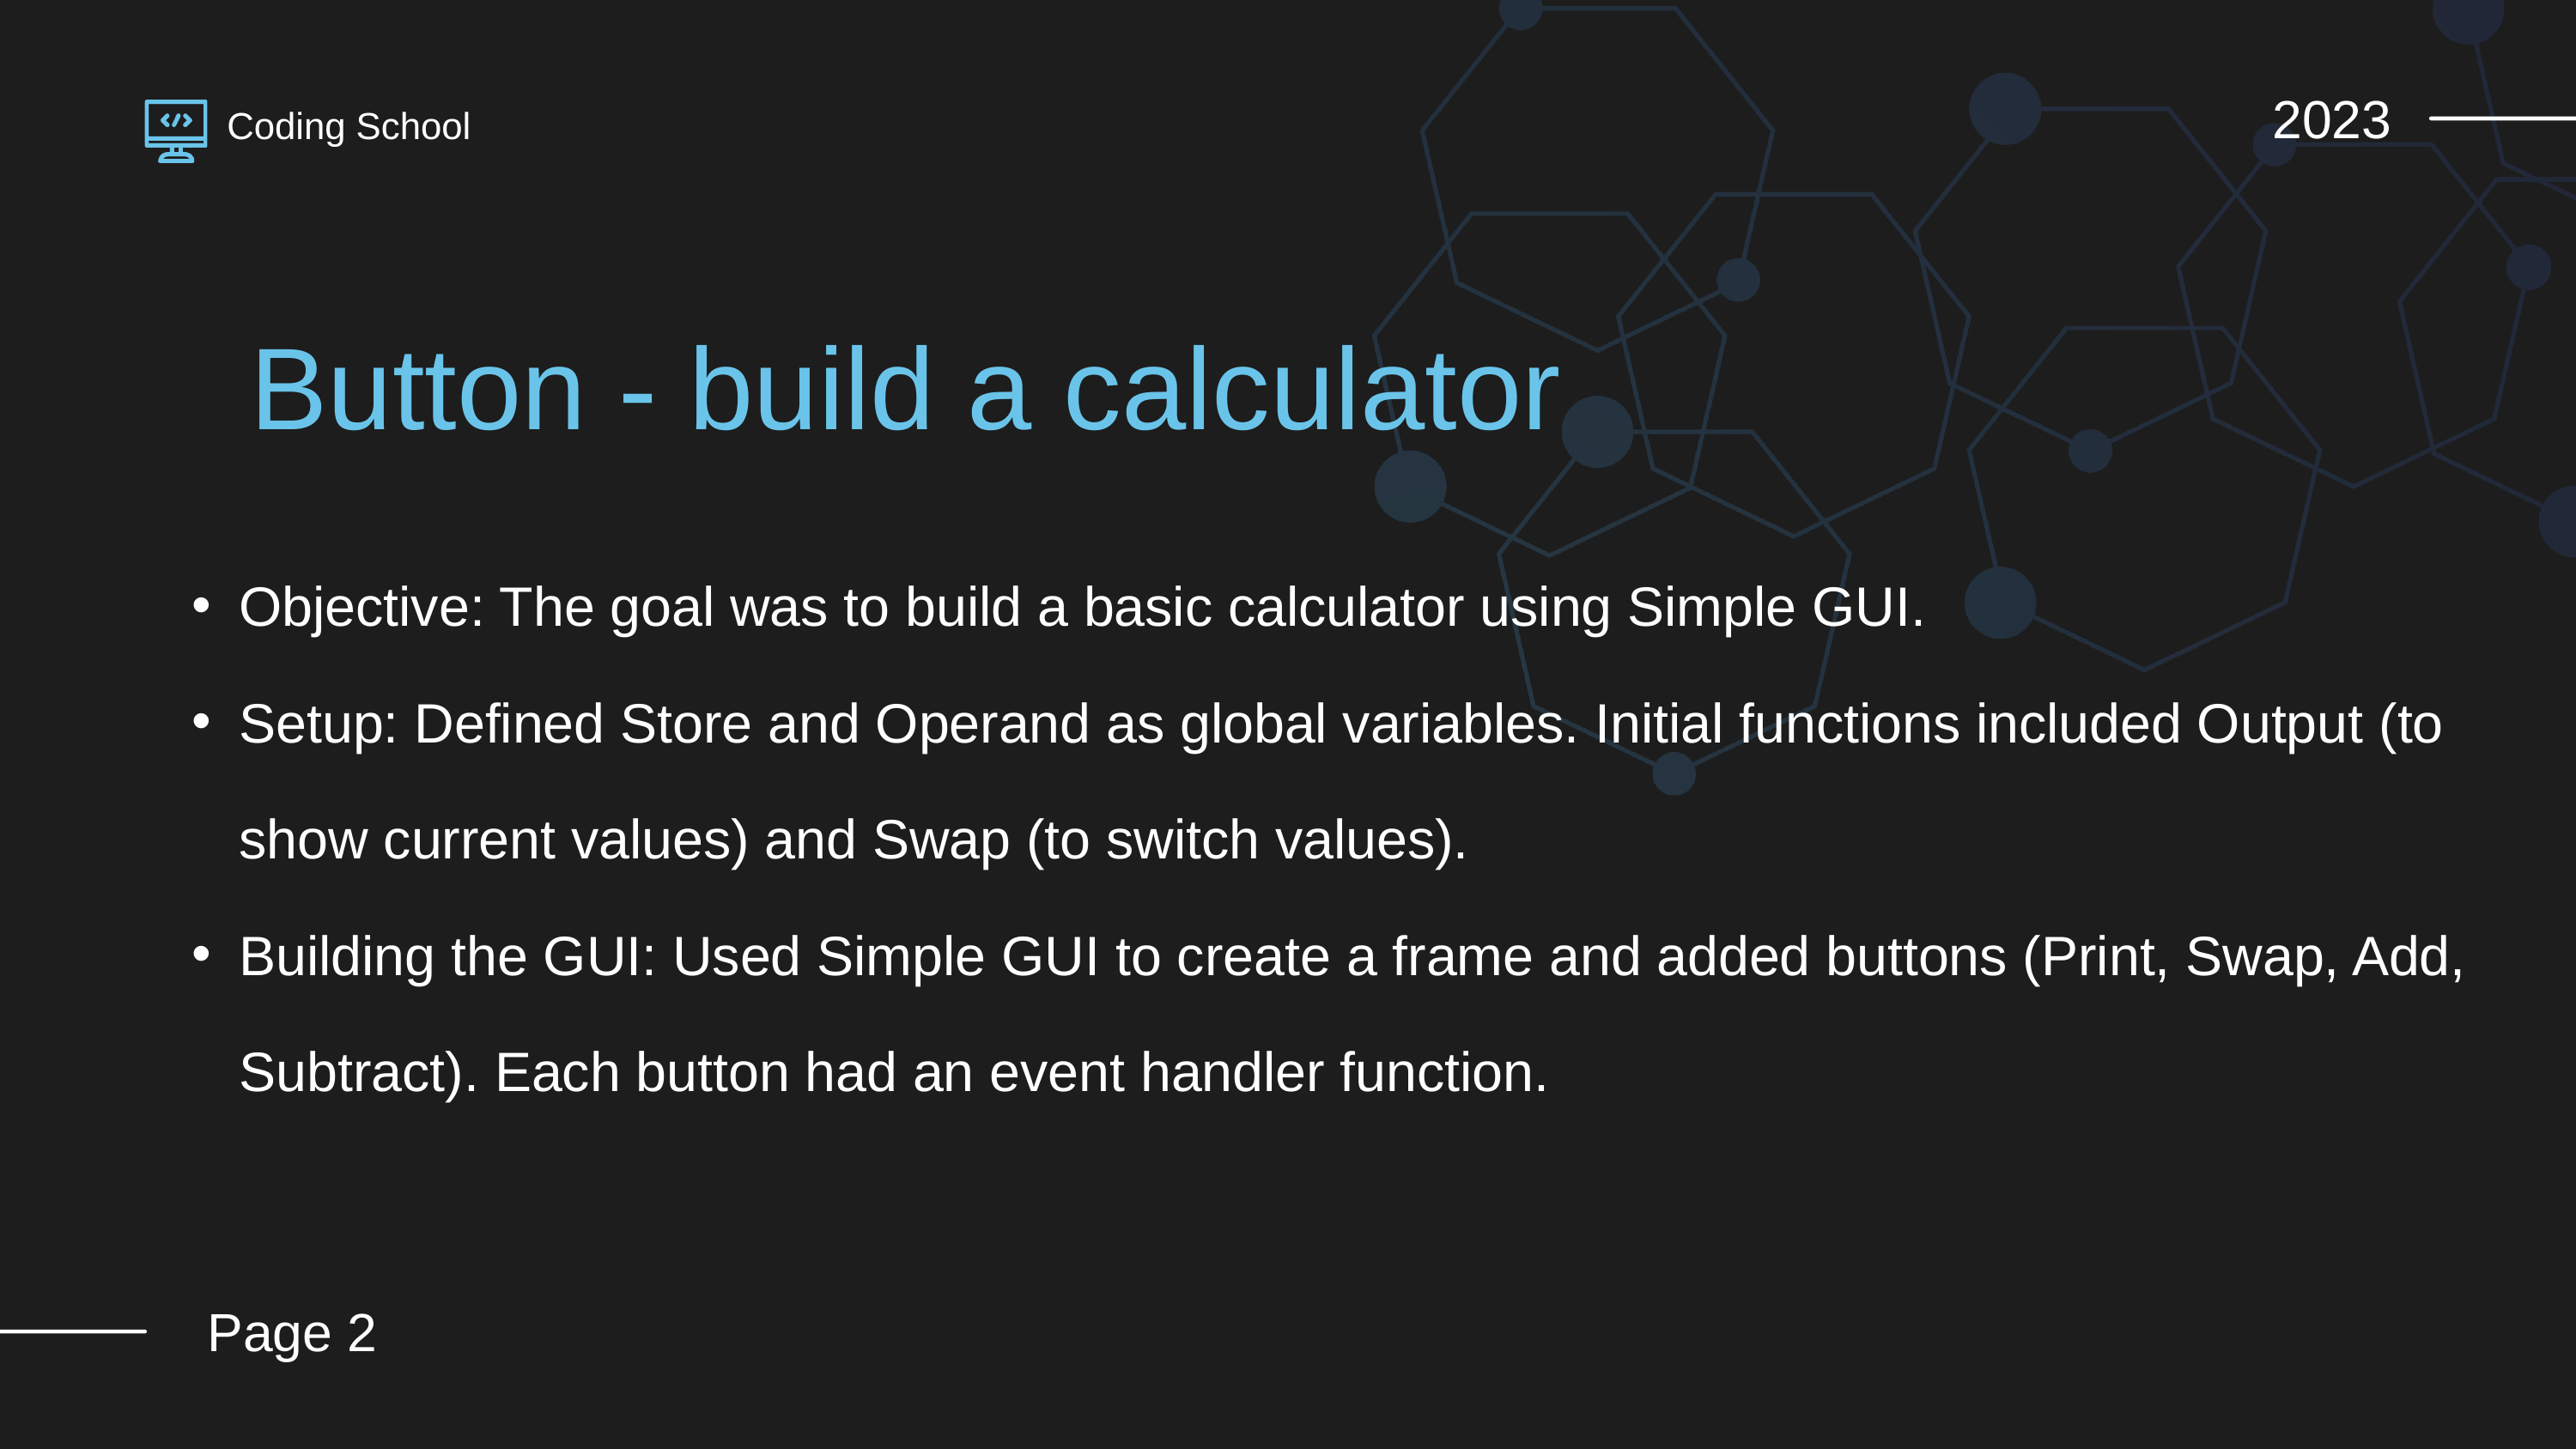

2023
Coding School

Button - build a calculator
Objective: The goal was to build a basic calculator using Simple GUI.
Setup: Defined Store and Operand as global variables. Initial functions included Output (to show current values) and Swap (to switch values).
Building the GUI: Used Simple GUI to create a frame and added buttons (Print, Swap, Add, Subtract). Each button had an event handler function.

Page 2